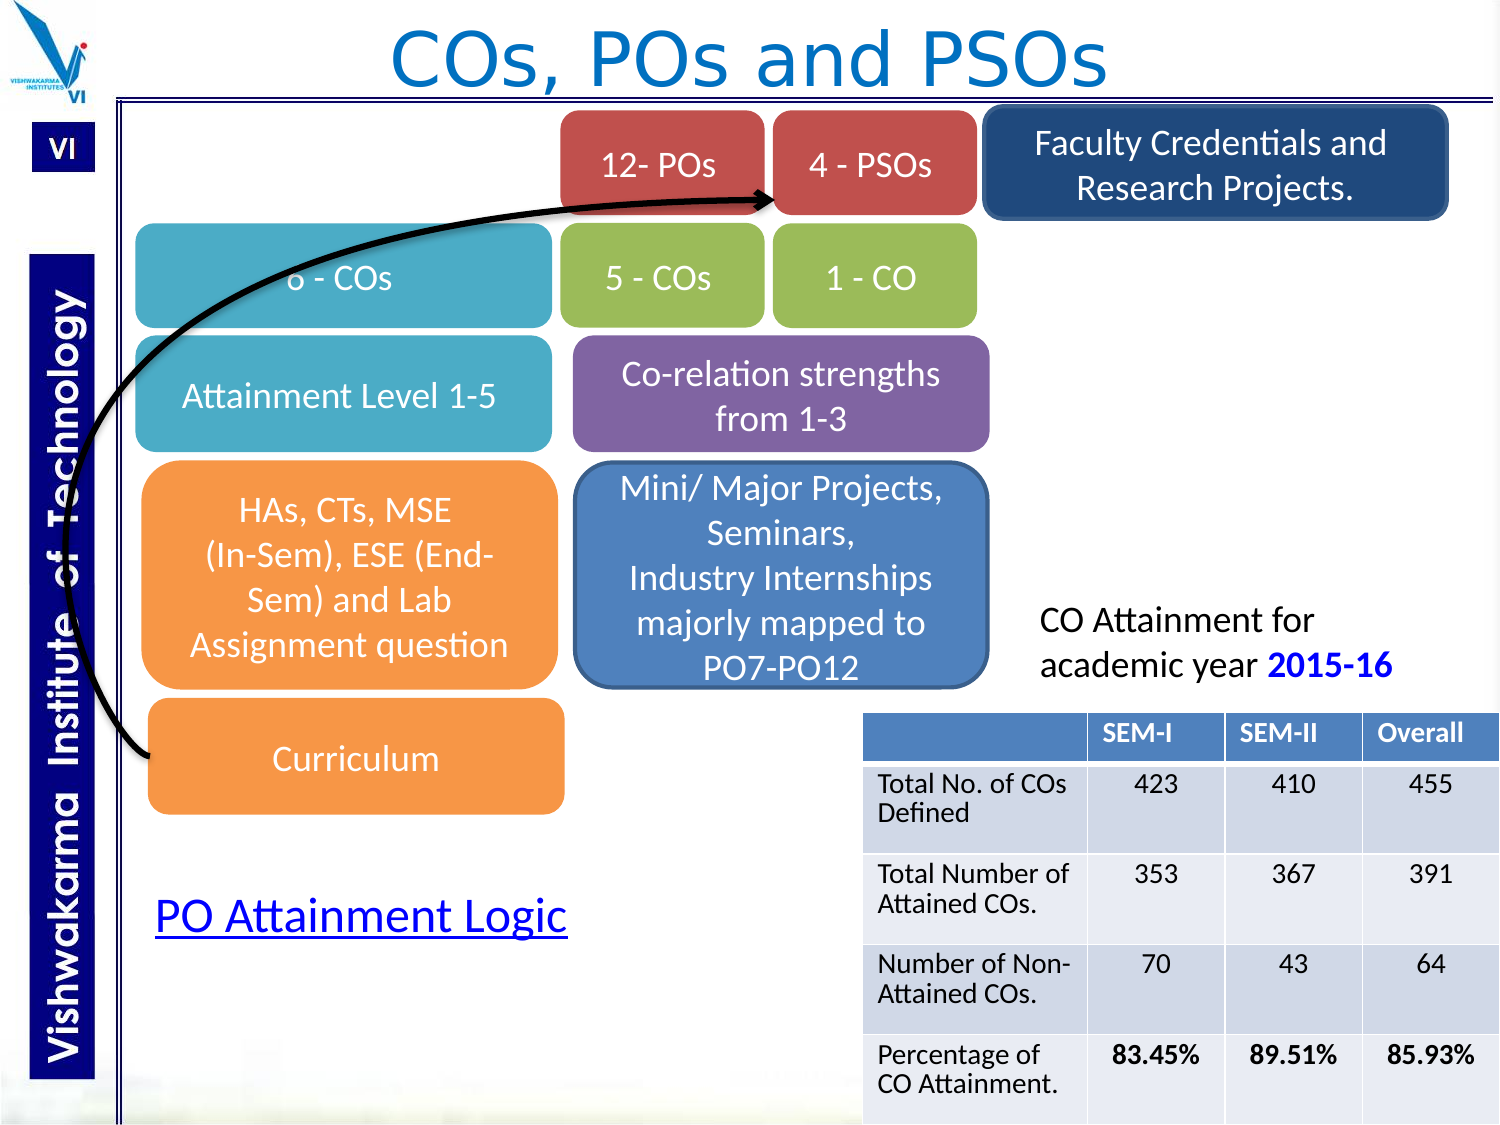

# COs, POs and PSOs
Faculty Credentials and
Research Projects.
12- POs
4 - PSOs
5 - COs
6 - COs
1 - CO
Attainment Level 1-5
Co-relation strengths from 1-3
HAs, CTs, MSE
(In-Sem), ESE (End-Sem) and Lab Assignment question
Mini/ Major Projects, Seminars,
 Industry Internships  majorly mapped to PO7-PO12
CO Attainment for  academic year 2015-16
Curriculum
|  | SEM-I | SEM-II | Overall |
| --- | --- | --- | --- |
| Total No. of COs Defined | 423 | 410 | 455 |
| Total Number of Attained COs. | 353 | 367 | 391 |
| Number of Non-Attained COs. | 70 | 43 | 64 |
| Percentage of CO Attainment. | 83.45% | 89.51% | 85.93% |
PO Attainment Logic
32